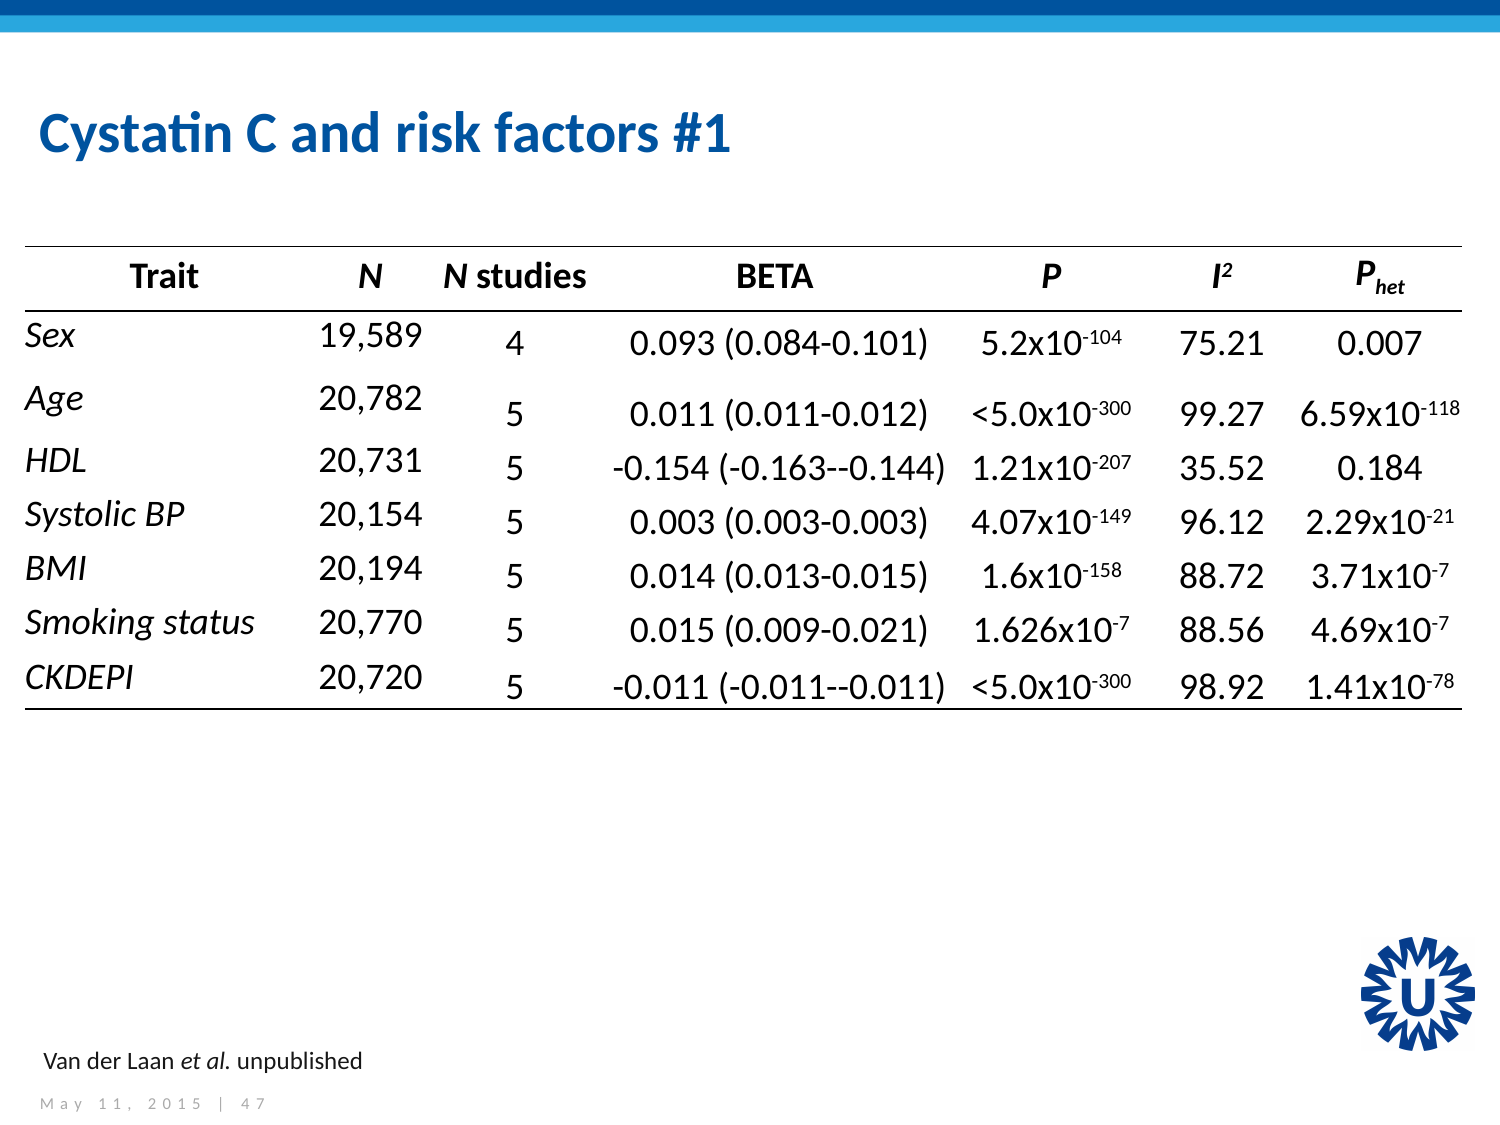

# Cystatin C and risk factors #1
| Trait | N | N studies | BETA | P | I2 | Phet |
| --- | --- | --- | --- | --- | --- | --- |
| Sex | 19,589 | 4 | 0.093 (0.084-0.101) | 5.2x10-104 | 75.21 | 0.007 |
| Age | 20,782 | 5 | 0.011 (0.011-0.012) | <5.0x10-300 | 99.27 | 6.59x10-118 |
| HDL | 20,731 | 5 | -0.154 (-0.163--0.144) | 1.21x10-207 | 35.52 | 0.184 |
| Systolic BP | 20,154 | 5 | 0.003 (0.003-0.003) | 4.07x10-149 | 96.12 | 2.29x10-21 |
| BMI | 20,194 | 5 | 0.014 (0.013-0.015) | 1.6x10-158 | 88.72 | 3.71x10-7 |
| Smoking status | 20,770 | 5 | 0.015 (0.009-0.021) | 1.626x10-7 | 88.56 | 4.69x10-7 |
| CKDEPI | 20,720 | 5 | -0.011 (-0.011--0.011) | <5.0x10-300 | 98.92 | 1.41x10-78 |
Van der Laan et al. unpublished
May 11, 2015 | 47